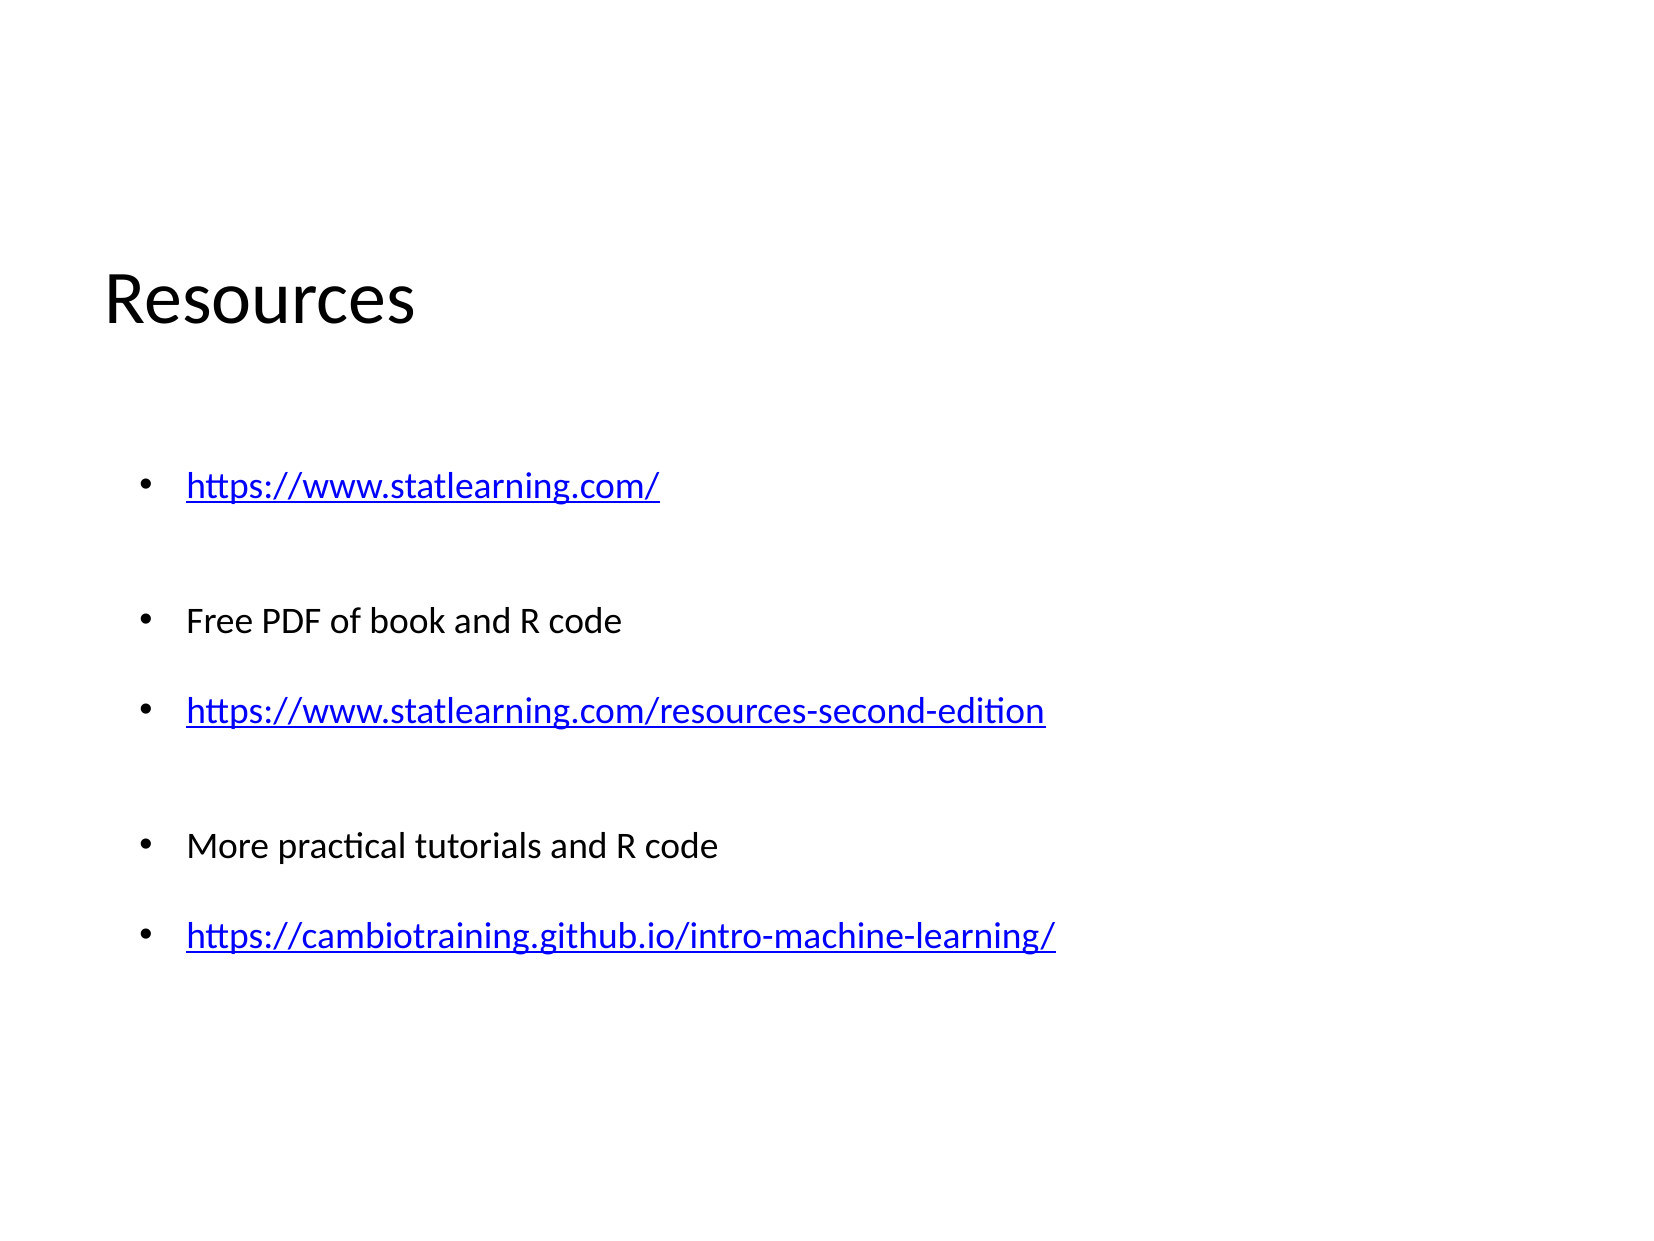

# Resources

https://www.statlearning.com/

Free PDF of book and R code

https://www.statlearning.com/resources-second-edition

More practical tutorials and R code

https://cambiotraining.github.io/intro-machine-learning/